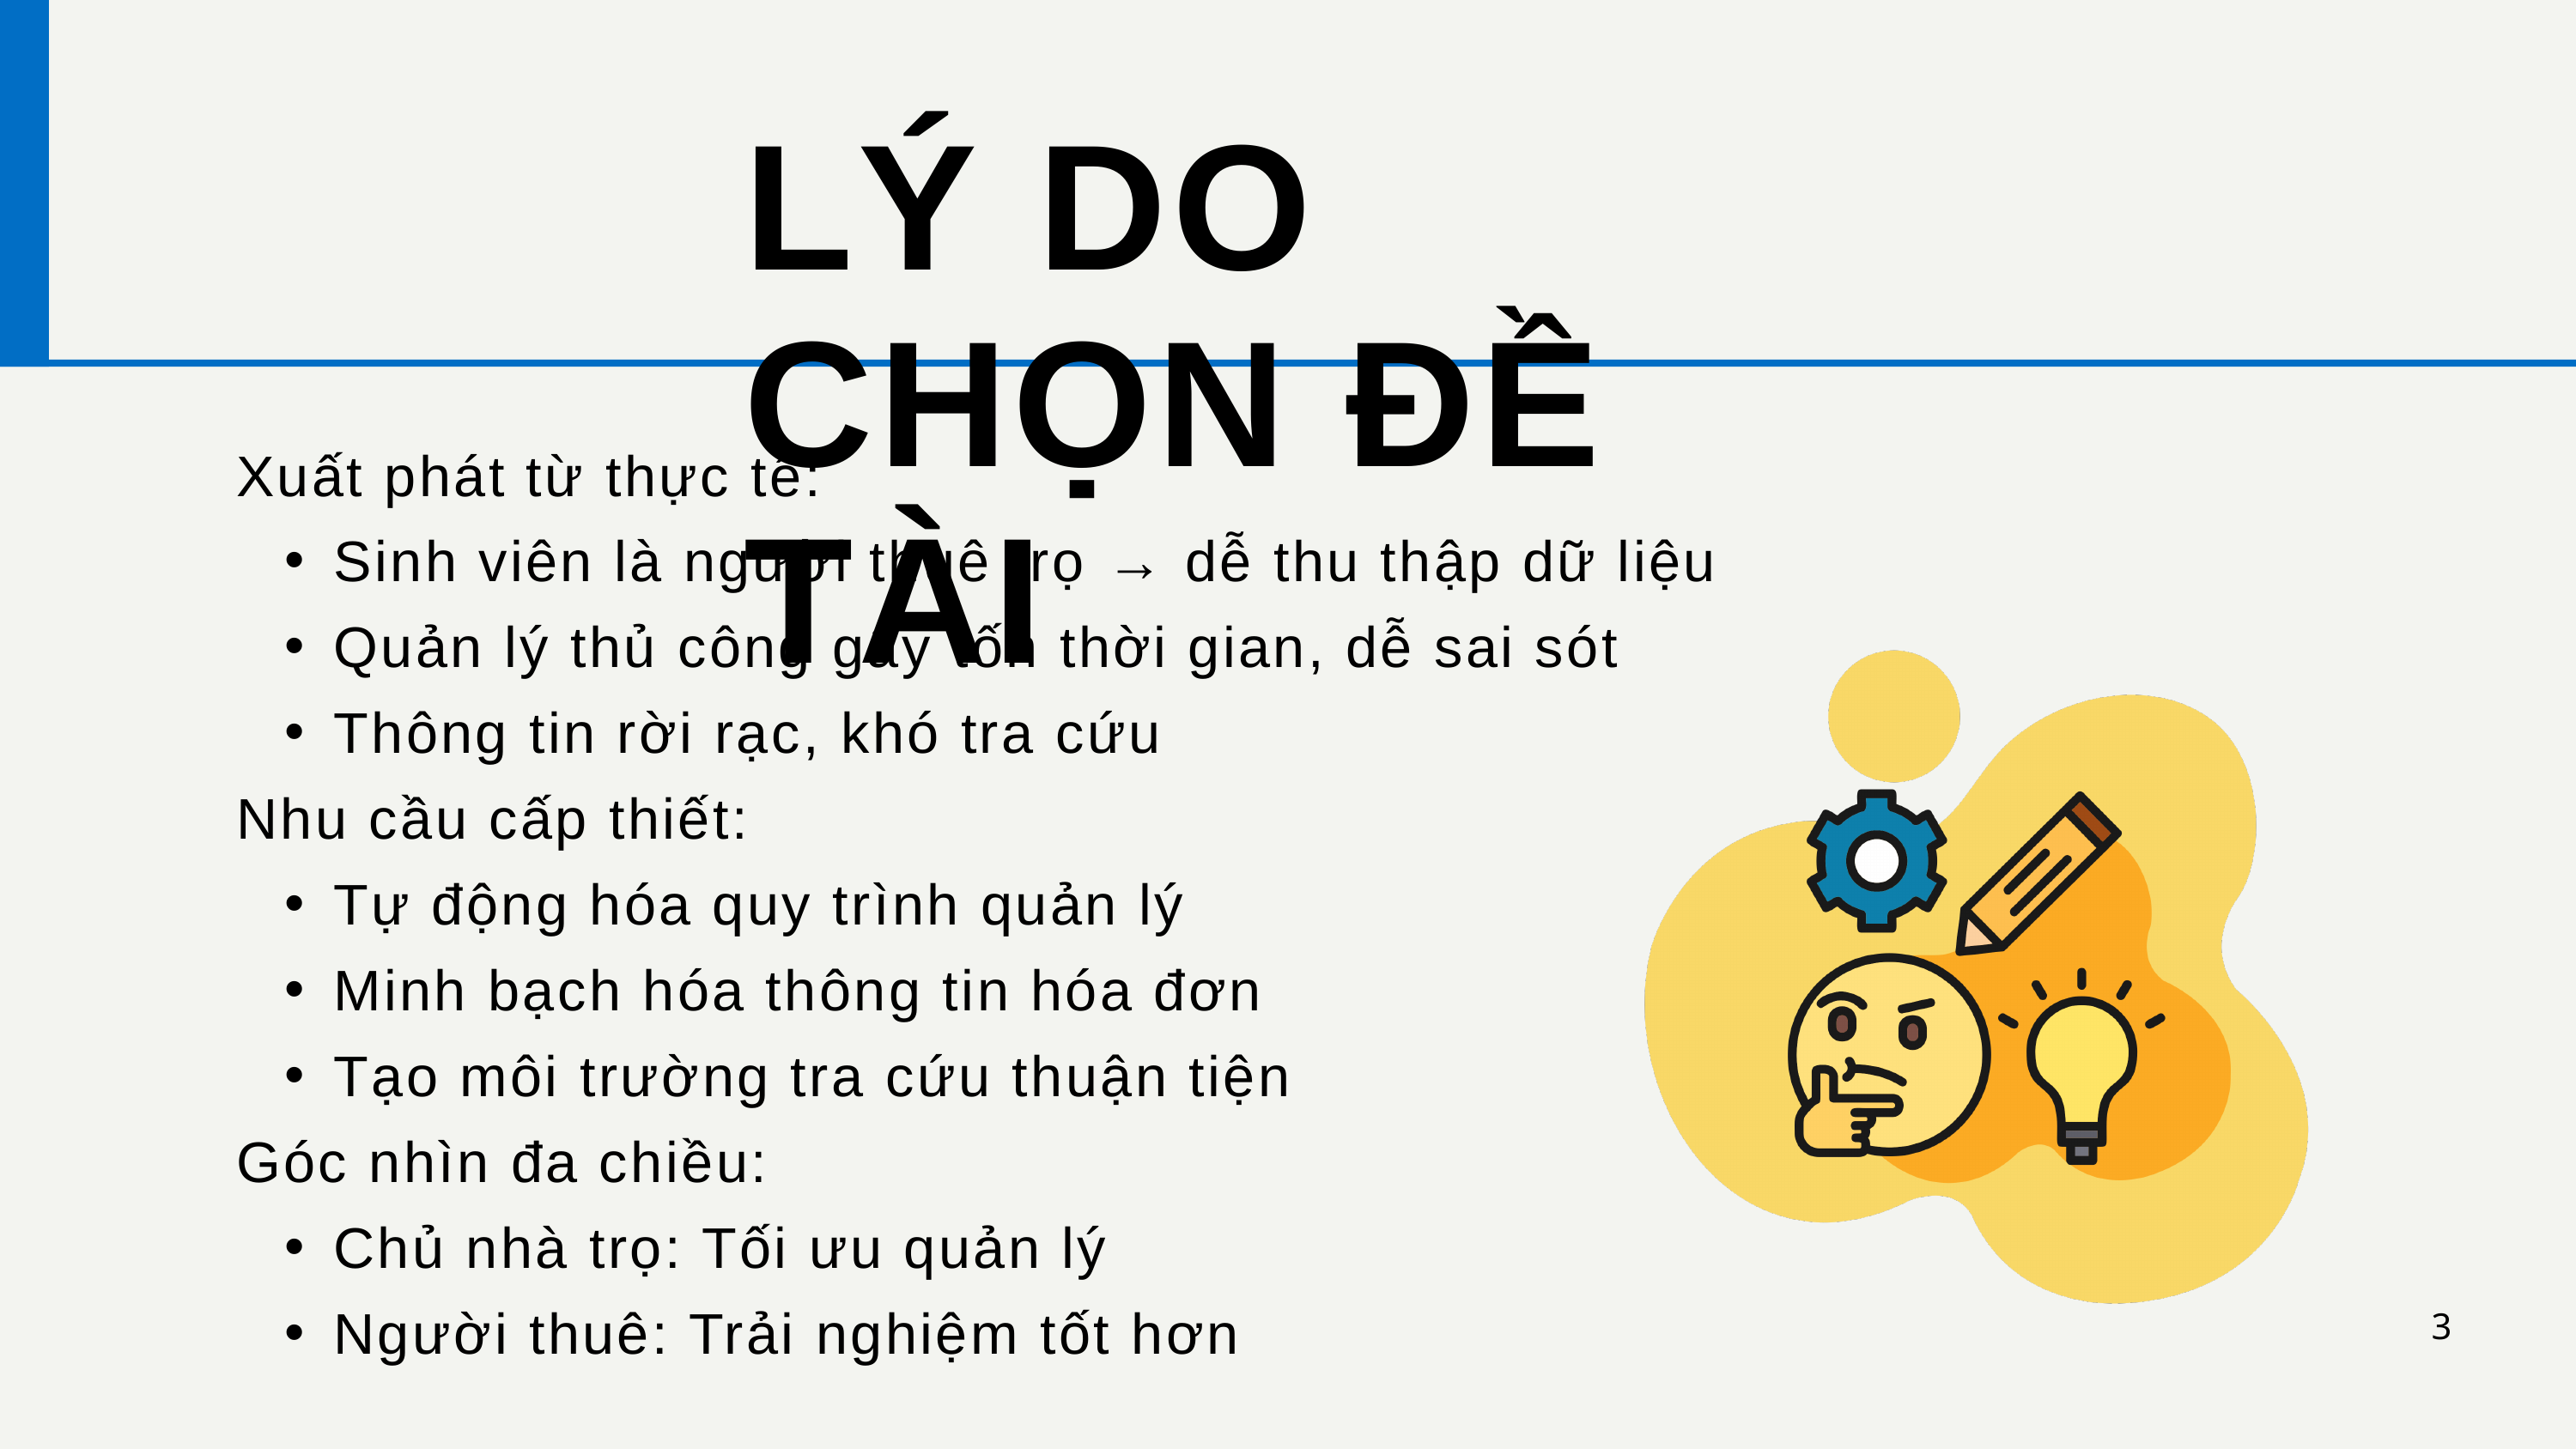

LÝ DO CHỌN ĐỀ TÀI

Xuất phát từ thực tế:
Sinh viên là người thuê trọ → dễ thu thập dữ liệu
Quản lý thủ công gây tốn thời gian, dễ sai sót
Thông tin rời rạc, khó tra cứu
Nhu cầu cấp thiết:
Tự động hóa quy trình quản lý
Minh bạch hóa thông tin hóa đơn
Tạo môi trường tra cứu thuận tiện
Góc nhìn đa chiều:
Chủ nhà trọ: Tối ưu quản lý
Người thuê: Trải nghiệm tốt hơn

3